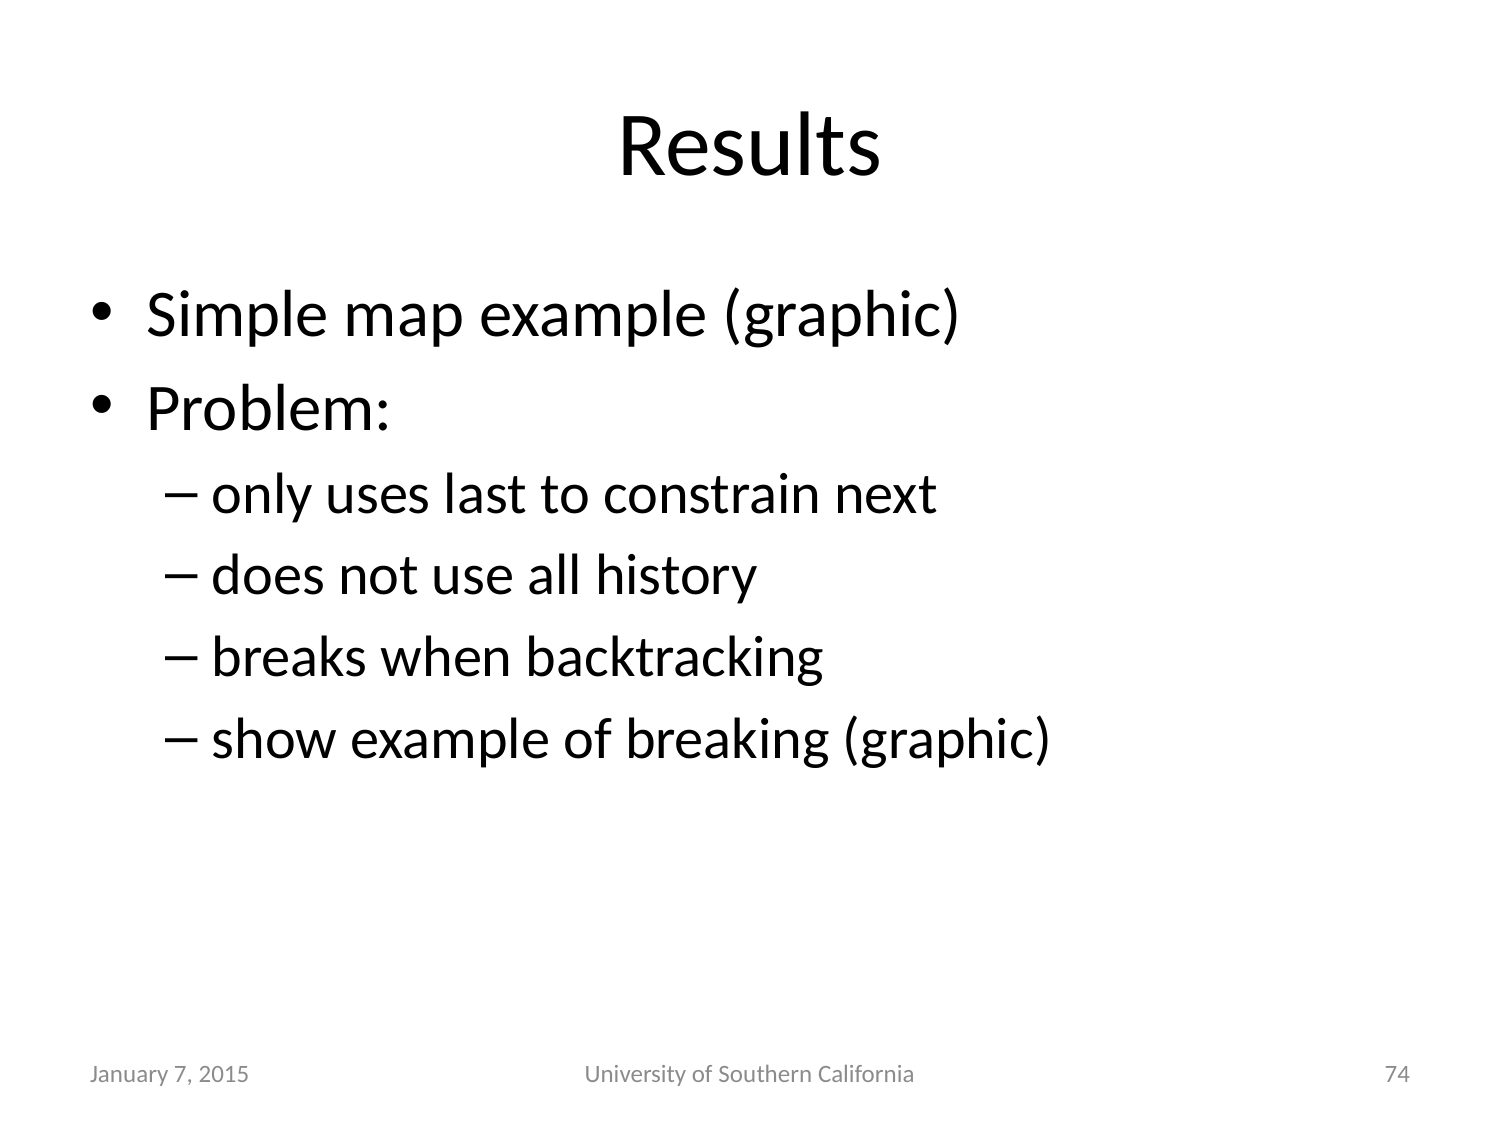

# Results
Simple map example (graphic)
Problem:
only uses last to constrain next
does not use all history
breaks when backtracking
show example of breaking (graphic)
January 7, 2015
University of Southern California
74